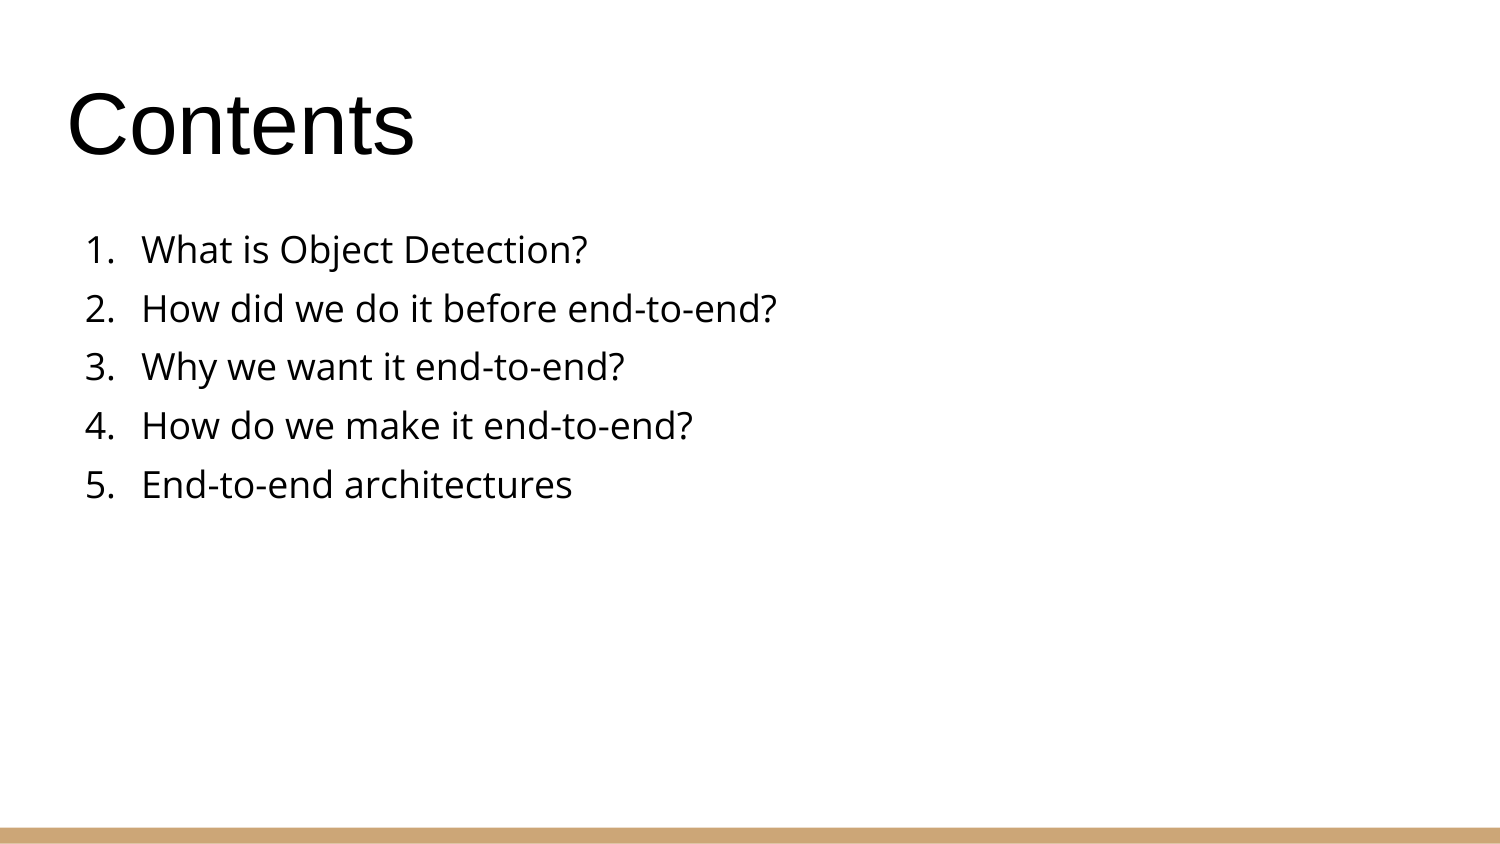

# Contents
What is Object Detection?
How did we do it before end-to-end?
Why we want it end-to-end?
How do we make it end-to-end?
End-to-end architectures